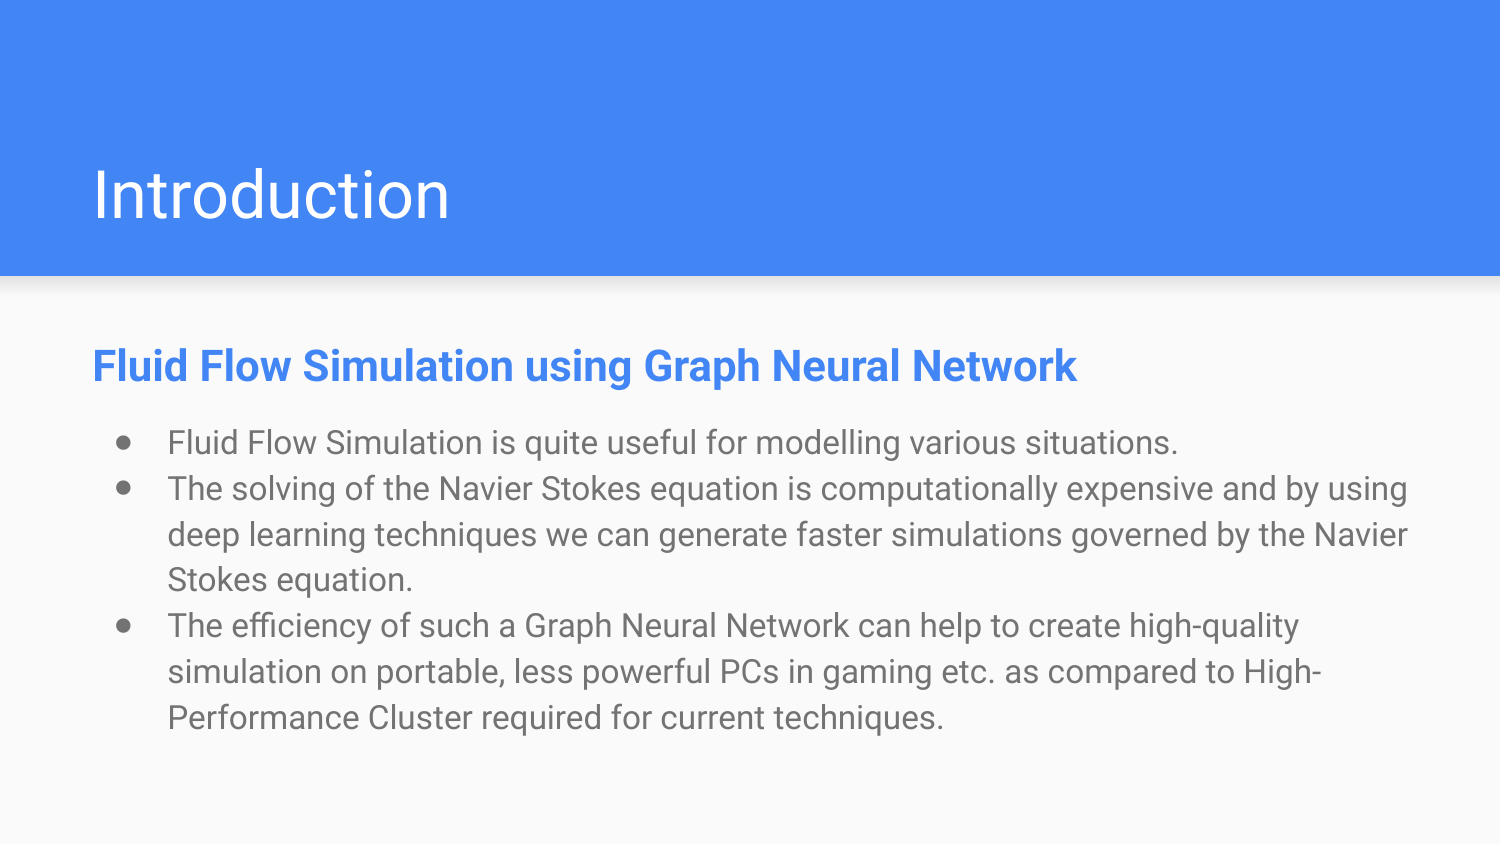

# Introduction
Fluid Flow Simulation using Graph Neural Network
Fluid Flow Simulation is quite useful for modelling various situations.
The solving of the Navier Stokes equation is computationally expensive and by using deep learning techniques we can generate faster simulations governed by the Navier Stokes equation.
The efficiency of such a Graph Neural Network can help to create high-quality simulation on portable, less powerful PCs in gaming etc. as compared to High-Performance Cluster required for current techniques.